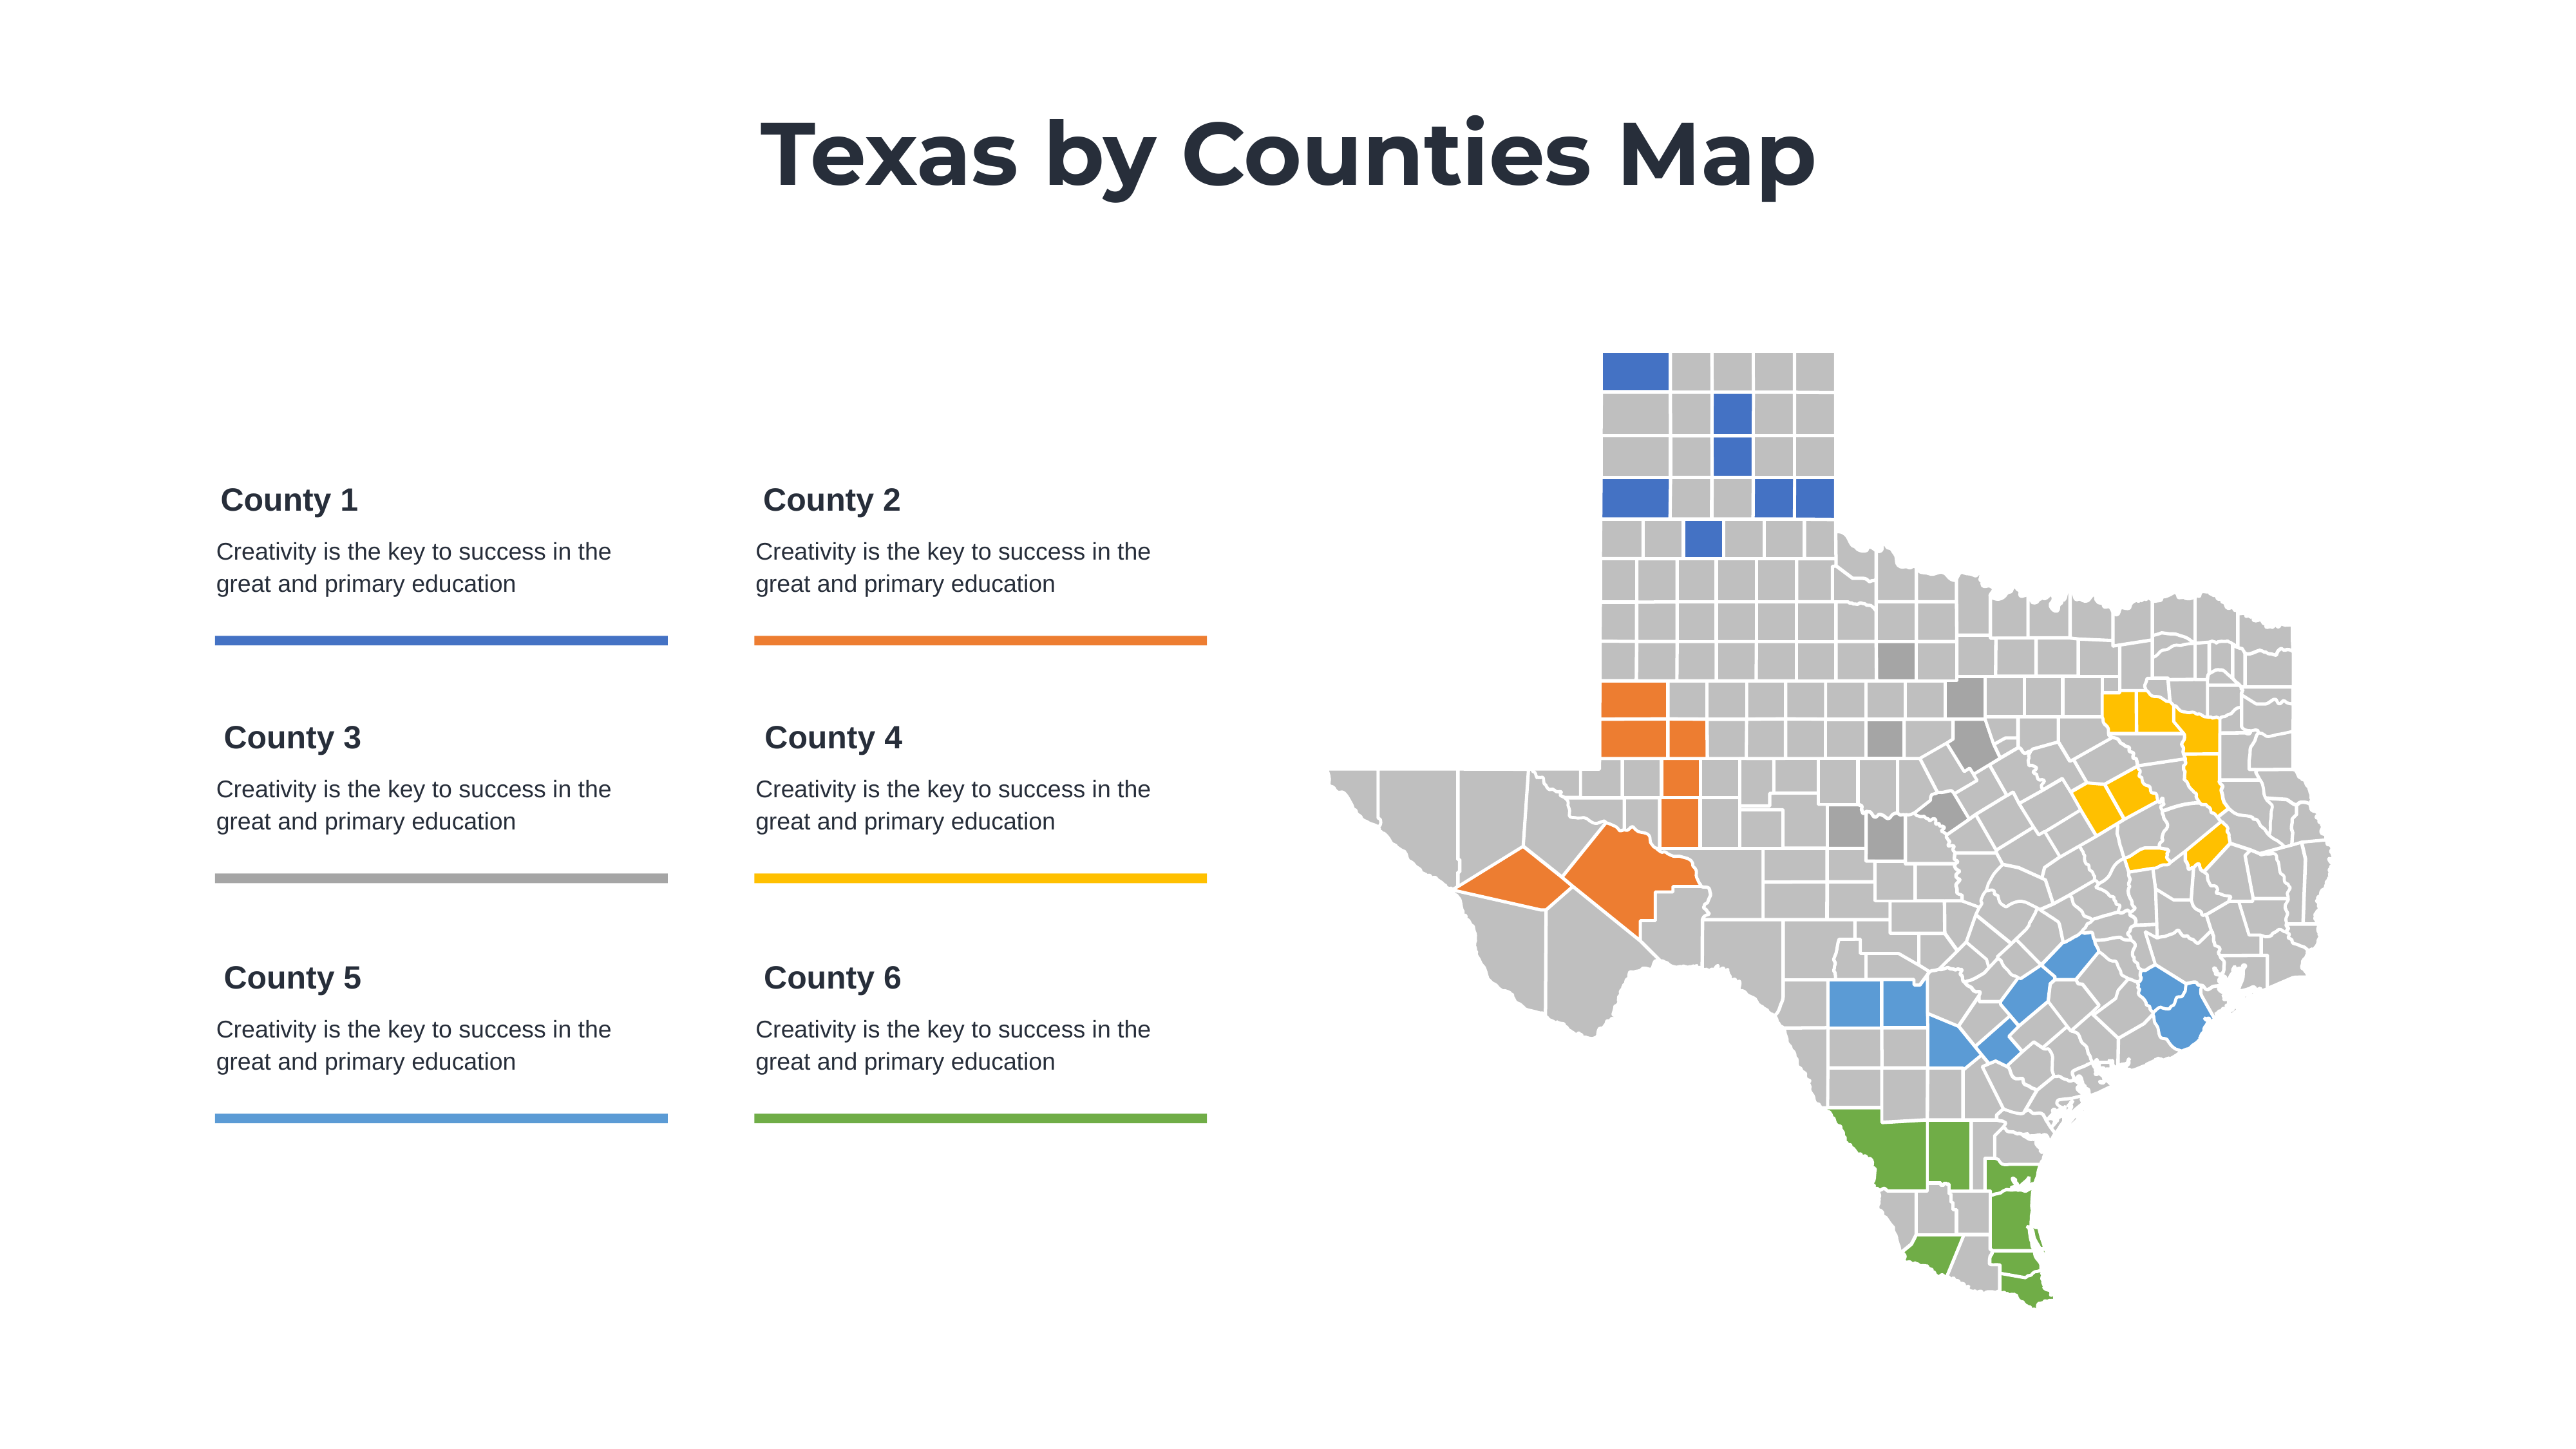

Texas by Counties Map

County 1
County 2

Creativity is the key to success in the great and primary education
Creativity is the key to success in the great and primary education

County 3
County 4

Creativity is the key to success in the great and primary education
Creativity is the key to success in the great and primary education

County 5
County 6

Creativity is the key to success in the great and primary education
Creativity is the key to success in the great and primary education